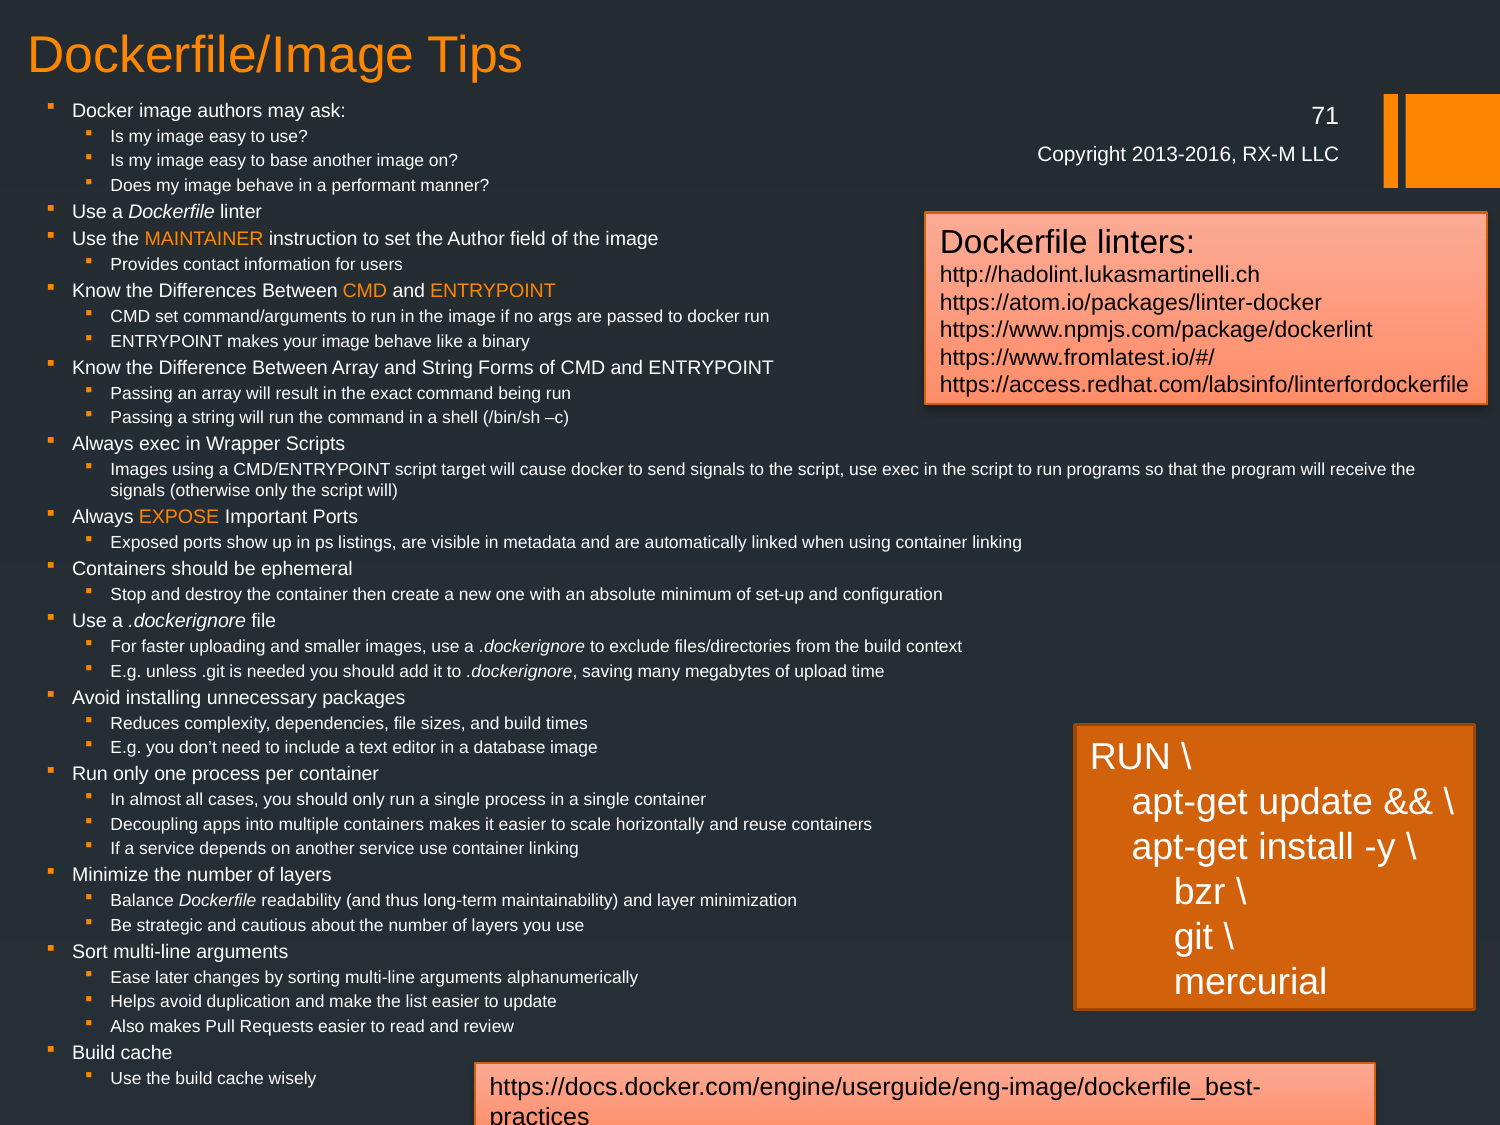

# Dockerfile/Image Tips
Docker image authors may ask:
Is my image easy to use?
Is my image easy to base another image on?
Does my image behave in a performant manner?
Use a Dockerfile linter
Use the MAINTAINER instruction to set the Author field of the image
Provides contact information for users
Know the Differences Between CMD and ENTRYPOINT
CMD set command/arguments to run in the image if no args are passed to docker run
ENTRYPOINT makes your image behave like a binary
Know the Difference Between Array and String Forms of CMD and ENTRYPOINT
Passing an array will result in the exact command being run
Passing a string will run the command in a shell (/bin/sh –c)
Always exec in Wrapper Scripts
Images using a CMD/ENTRYPOINT script target will cause docker to send signals to the script, use exec in the script to run programs so that the program will receive the signals (otherwise only the script will)
Always EXPOSE Important Ports
Exposed ports show up in ps listings, are visible in metadata and are automatically linked when using container linking
Containers should be ephemeral
Stop and destroy the container then create a new one with an absolute minimum of set-up and configuration
Use a .dockerignore file
For faster uploading and smaller images, use a .dockerignore to exclude files/directories from the build context
E.g. unless .git is needed you should add it to .dockerignore, saving many megabytes of upload time
Avoid installing unnecessary packages
Reduces complexity, dependencies, file sizes, and build times
E.g. you don’t need to include a text editor in a database image
Run only one process per container
In almost all cases, you should only run a single process in a single container
Decoupling apps into multiple containers makes it easier to scale horizontally and reuse containers
If a service depends on another service use container linking
Minimize the number of layers
Balance Dockerfile readability (and thus long-term maintainability) and layer minimization
Be strategic and cautious about the number of layers you use
Sort multi-line arguments
Ease later changes by sorting multi-line arguments alphanumerically
Helps avoid duplication and make the list easier to update
Also makes Pull Requests easier to read and review
Build cache
Use the build cache wisely

71
Copyright 2013-2016, RX-M LLC
Dockerfile linters:
http://hadolint.lukasmartinelli.ch
https://atom.io/packages/linter-docker
https://www.npmjs.com/package/dockerlint
https://www.fromlatest.io/#/
https://access.redhat.com/labsinfo/linterfordockerfile
RUN \
    apt-get update && \
    apt-get install -y \
        bzr \
        git \
        mercurial
https://docs.docker.com/engine/userguide/eng-image/dockerfile_best-practices